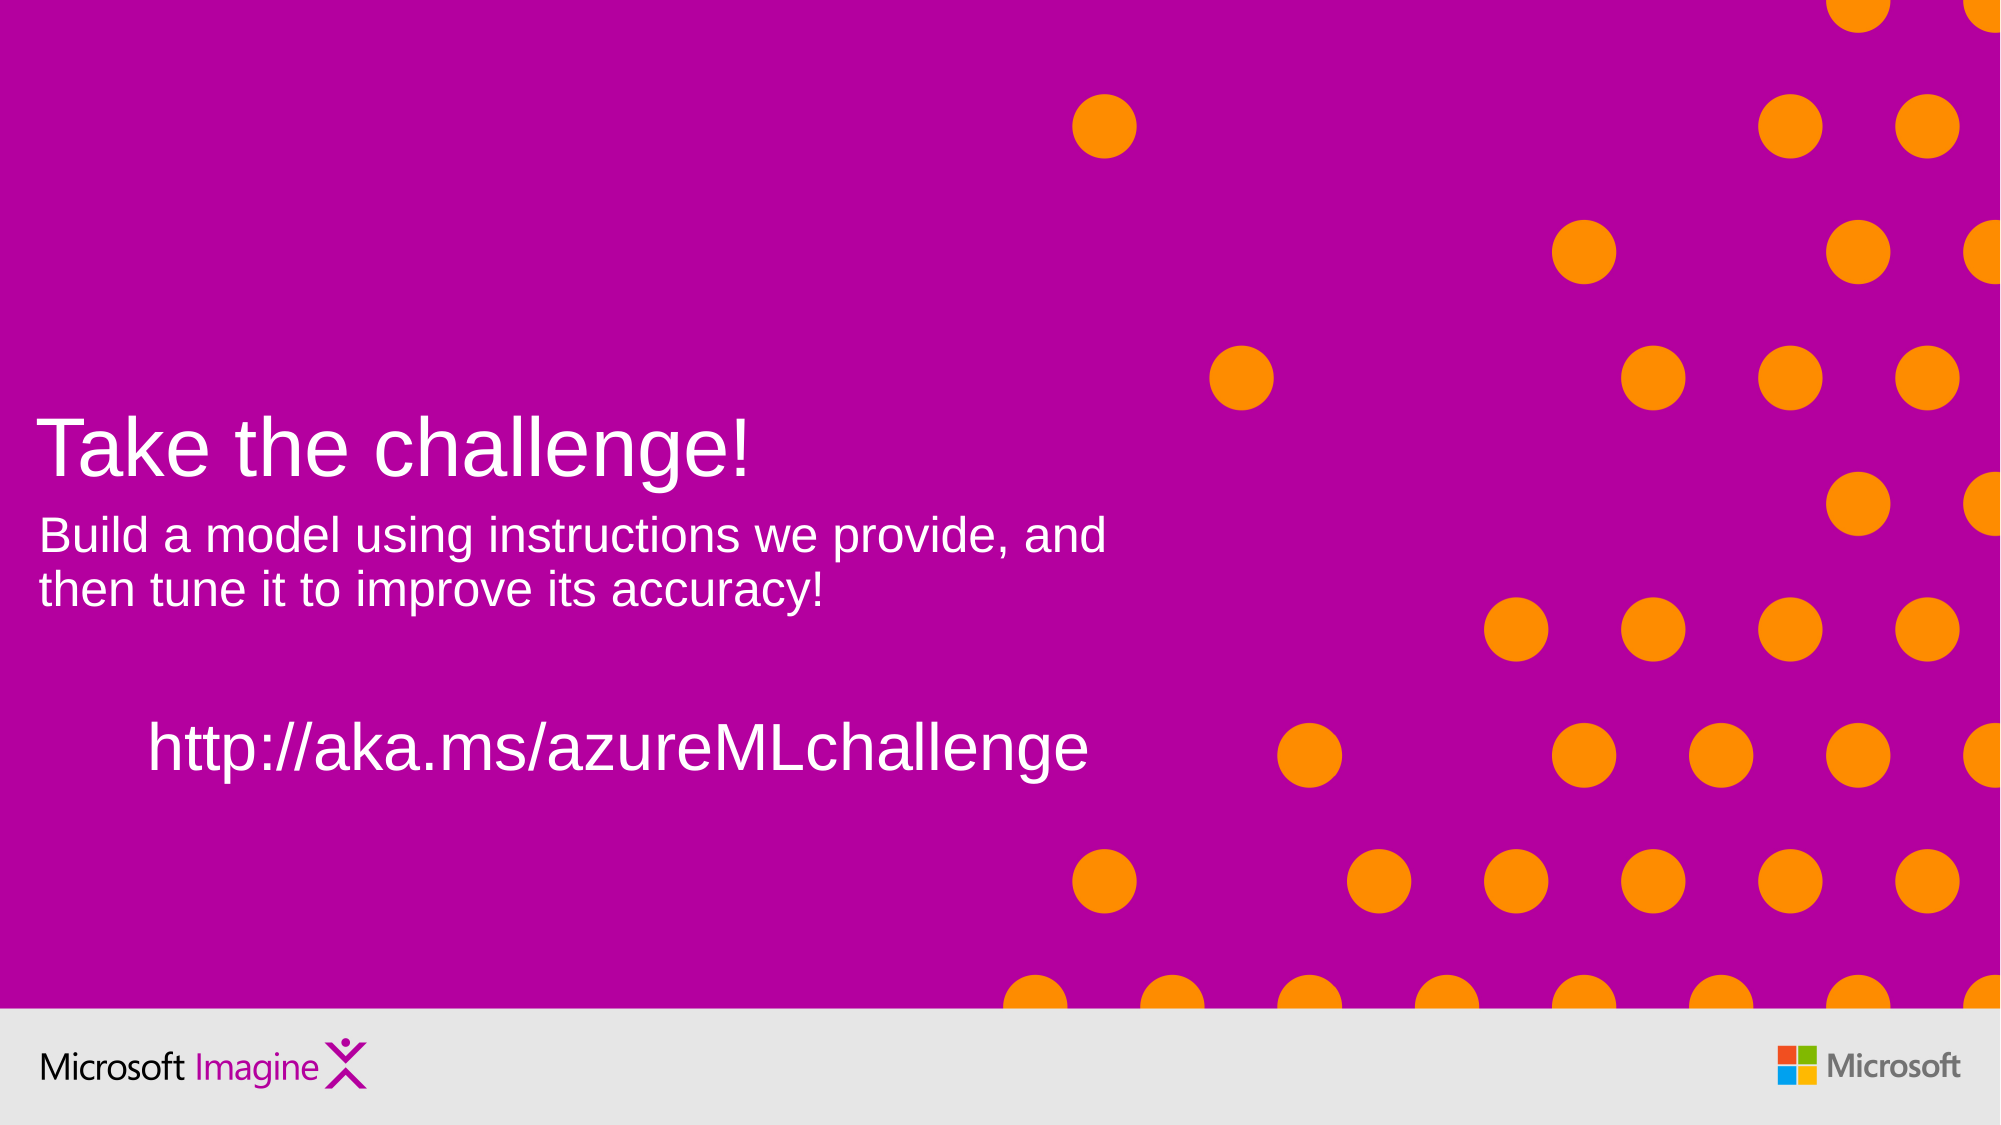

Take the challenge!
Build a model using instructions we provide, and then tune it to improve its accuracy!

http://aka.ms/azureMLchallenge